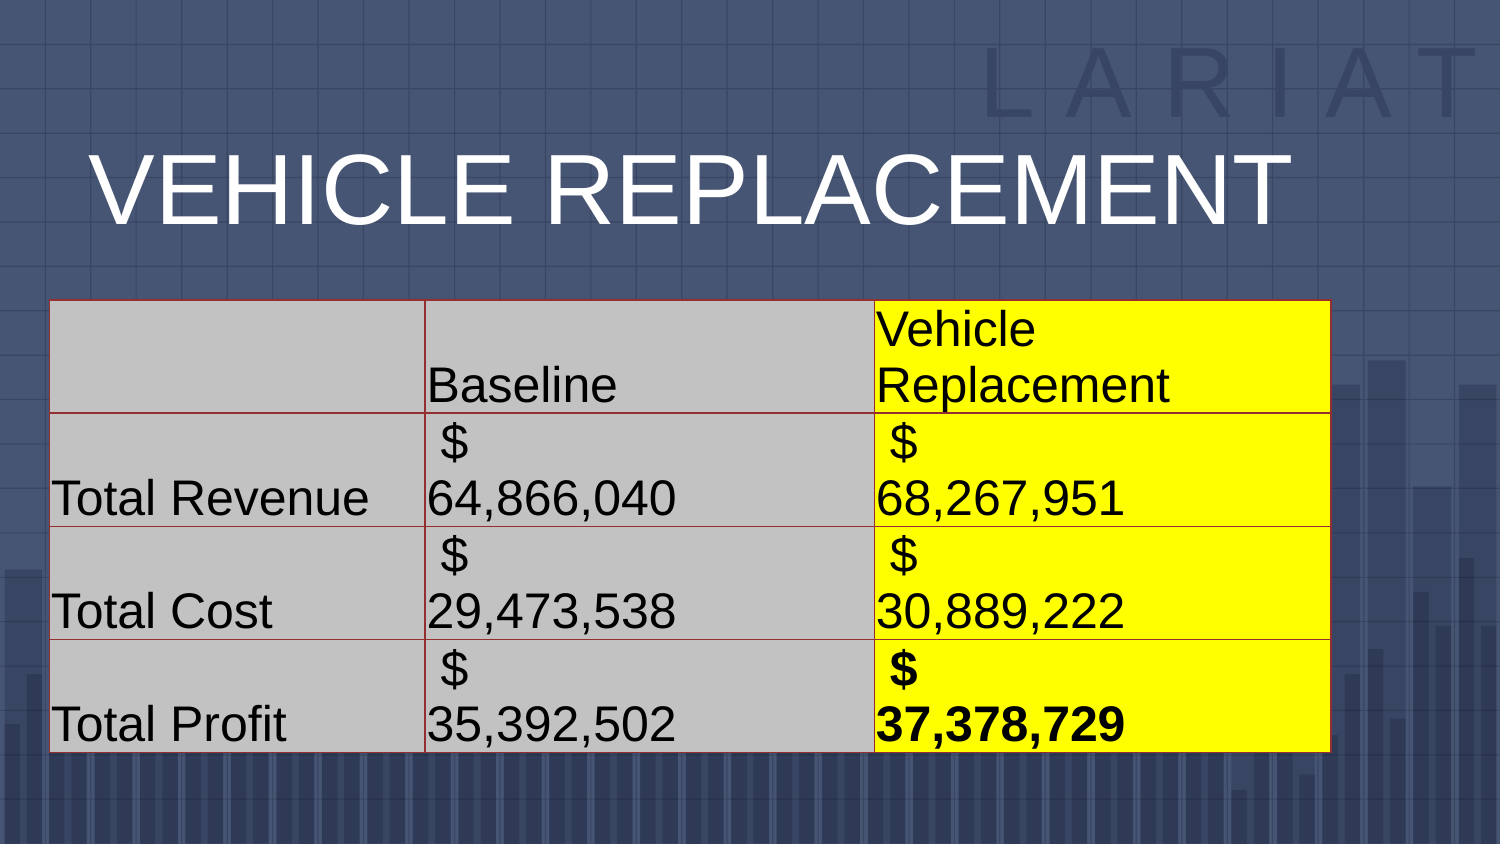

LARIAT
# VEHICLE REPLACEMENT
|  | Baseline | Vehicle Replacement |
| --- | --- | --- |
| Total Revenue | $ 64,866,040 | $ 68,267,951 |
| Total Cost | $ 29,473,538 | $ 30,889,222 |
| Total Profit | $ 35,392,502 | $ 37,378,729 |